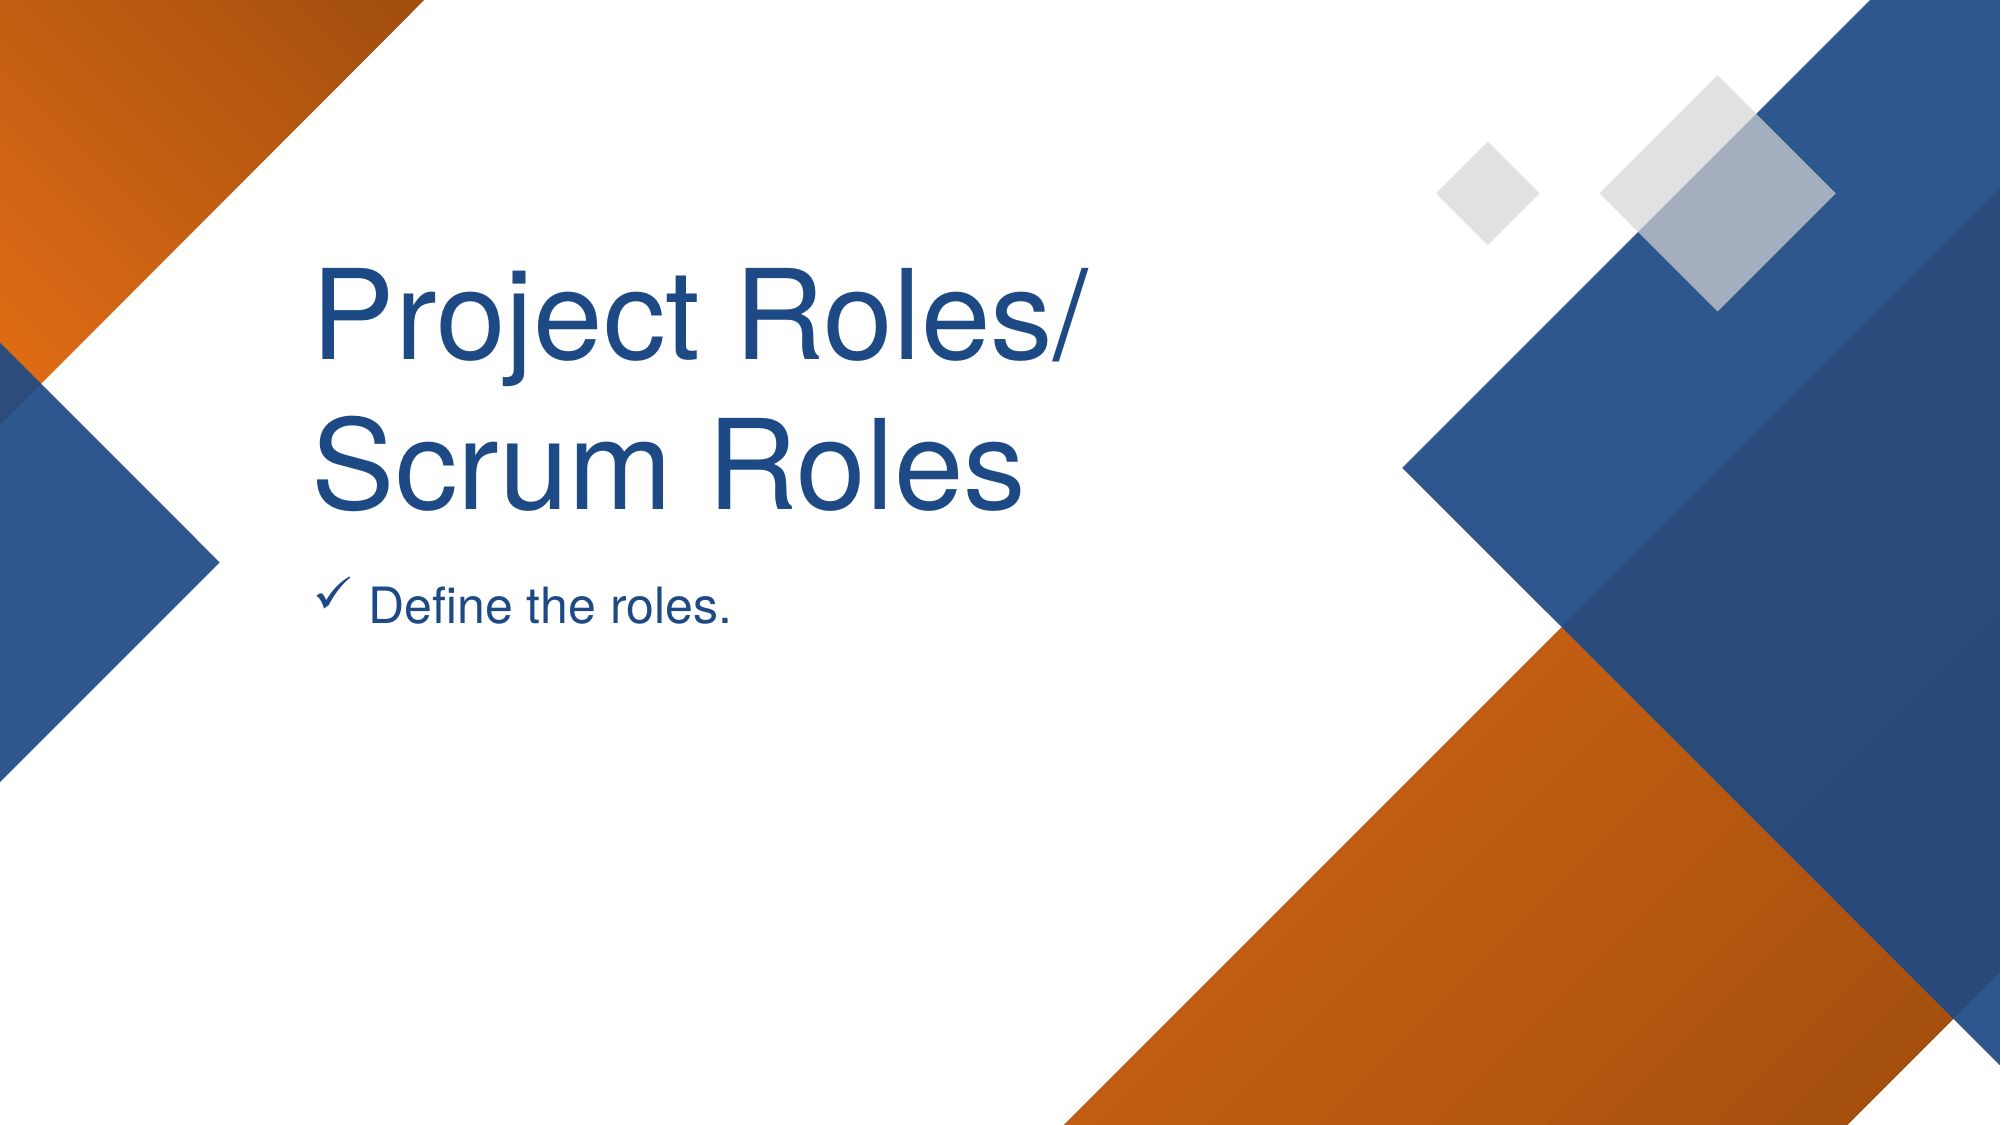

Project Roles/ Scrum Roles

Define the roles.